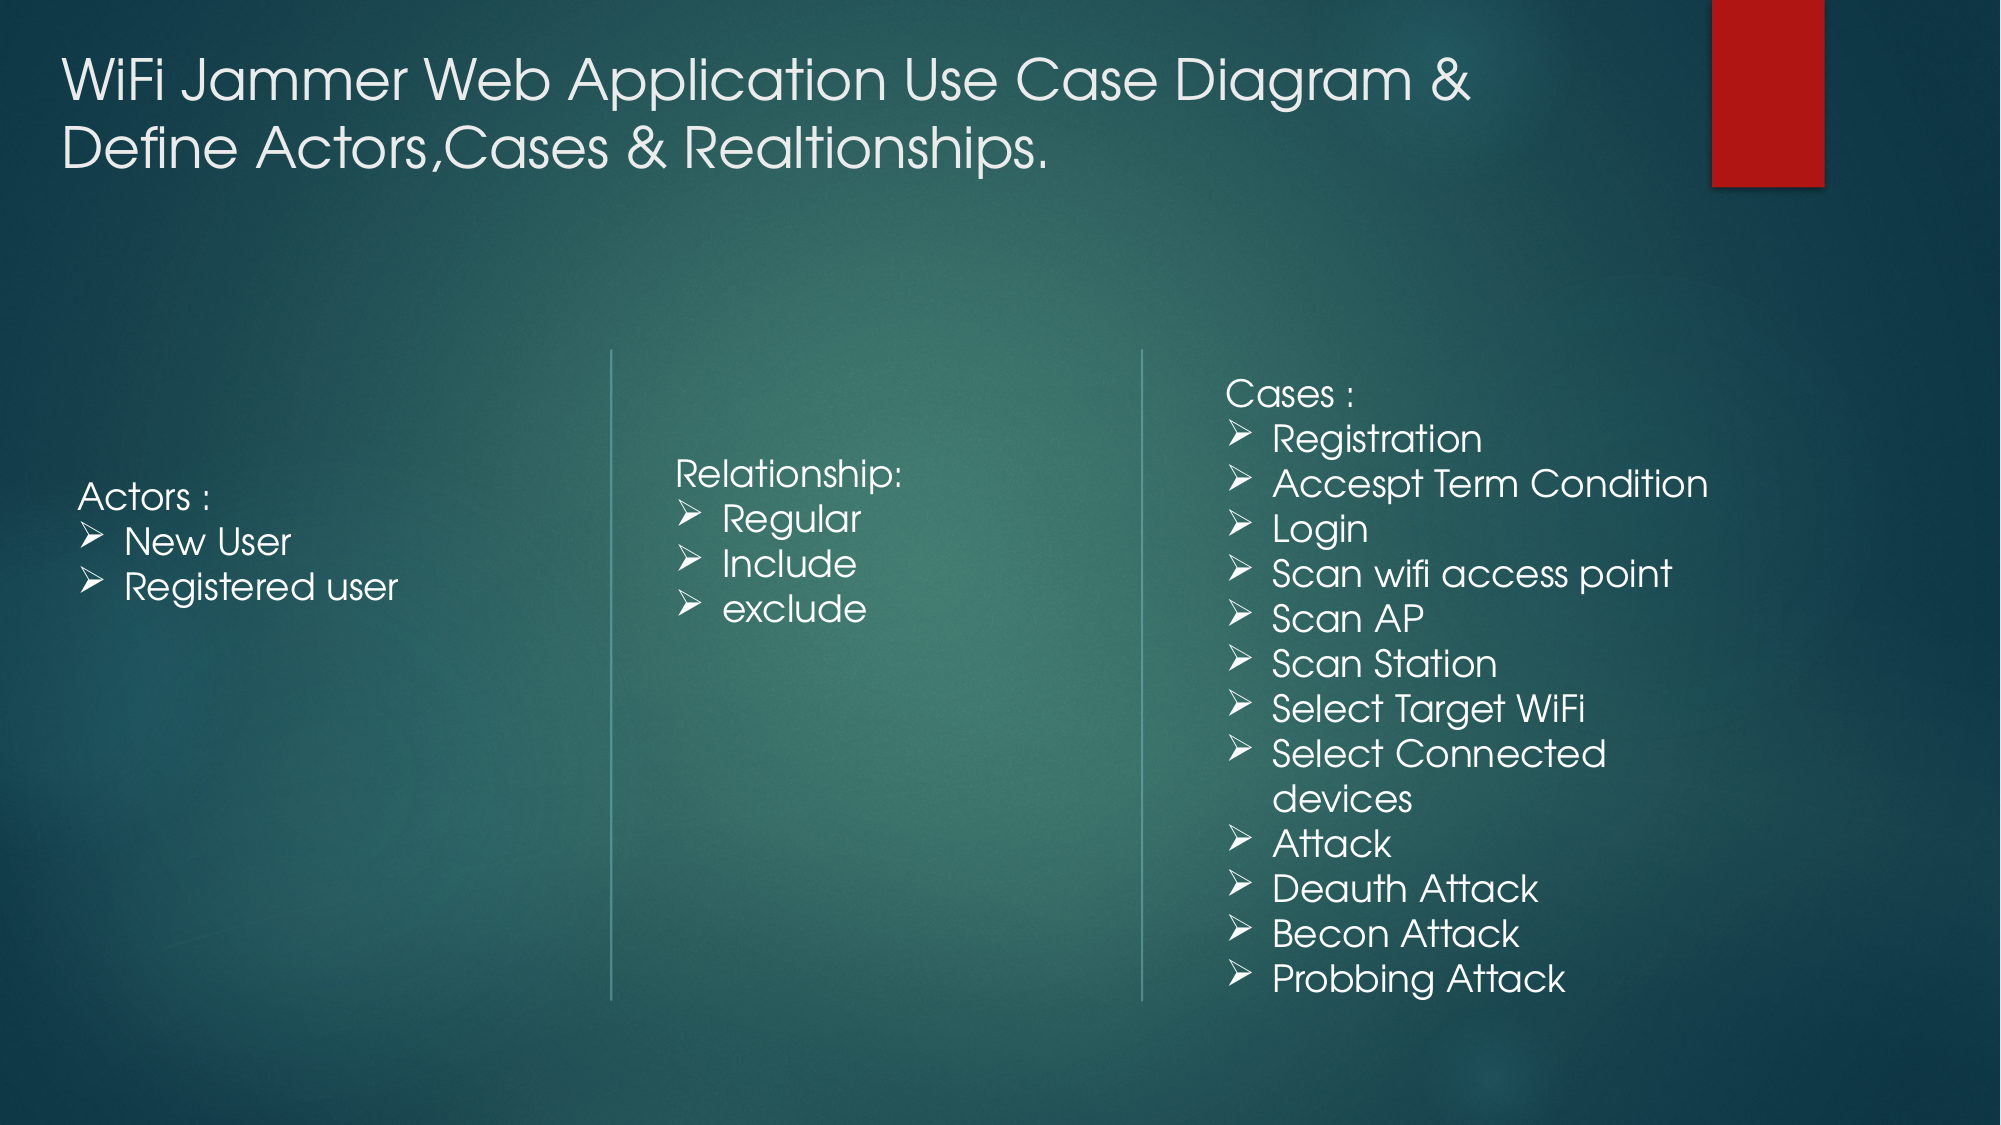

# WiFi Jammer Web Application Use Case Diagram & Define Actors,Cases & Realtionships.
Cases :
Registration
Accespt Term Condition
Login
Scan wifi access point
Scan AP
Scan Station
Select Target WiFi
Select Connected devices
Attack
Deauth Attack
Becon Attack
Probbing Attack

Relationship:
Regular
Include
exclude
Actors :
New User
Registered user